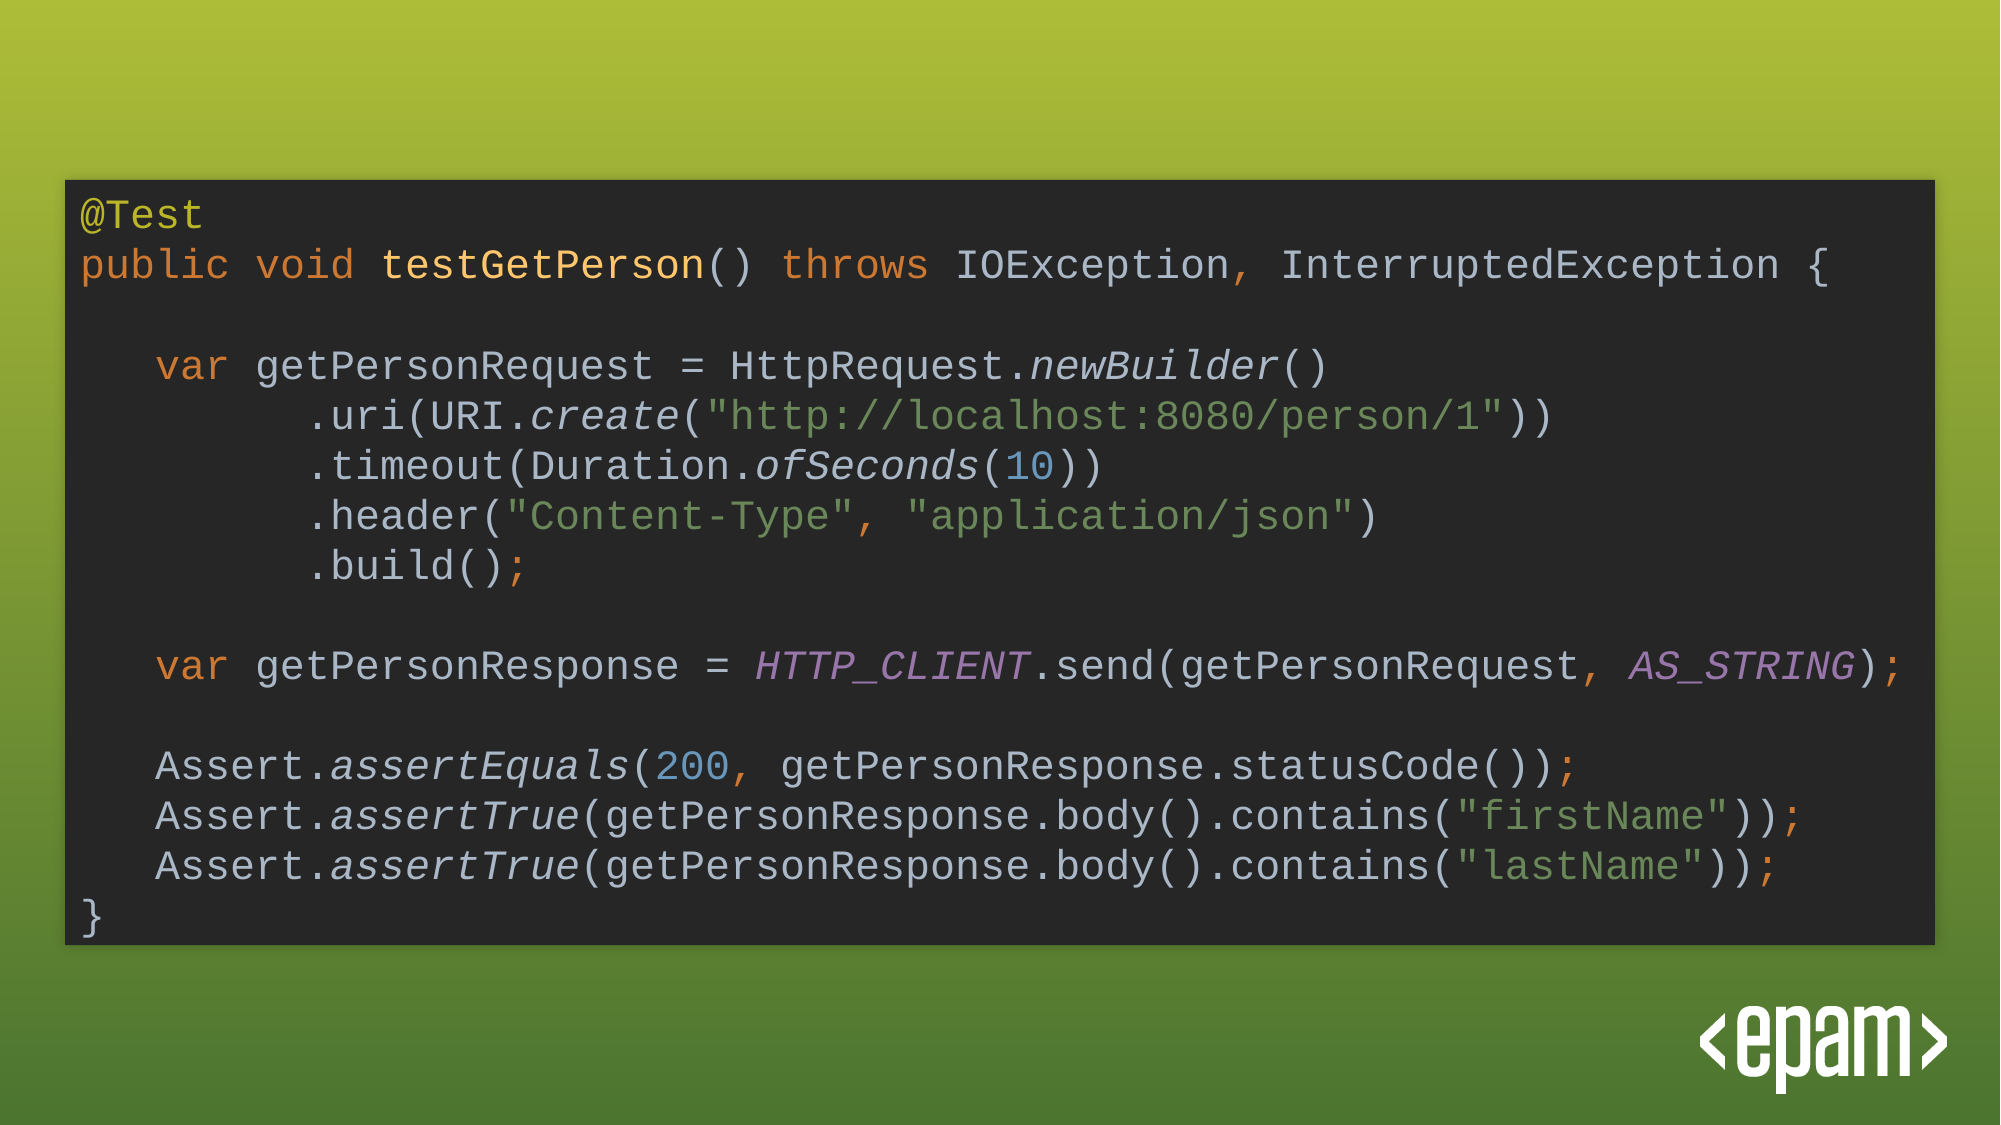

@Test
public void testGetPerson() throws IOException, InterruptedException {
   var getPersonRequest = HttpRequest.newBuilder()
         .uri(URI.create("http://localhost:8080/person/1"))
         .timeout(Duration.ofSeconds(10))
         .header("Content-Type", "application/json")
         .build();
   var getPersonResponse = HTTP_CLIENT.send(getPersonRequest, AS_STRING);
   Assert.assertEquals(200, getPersonResponse.statusCode());
   Assert.assertTrue(getPersonResponse.body().contains("firstName"));
   Assert.assertTrue(getPersonResponse.body().contains("lastName"));
}